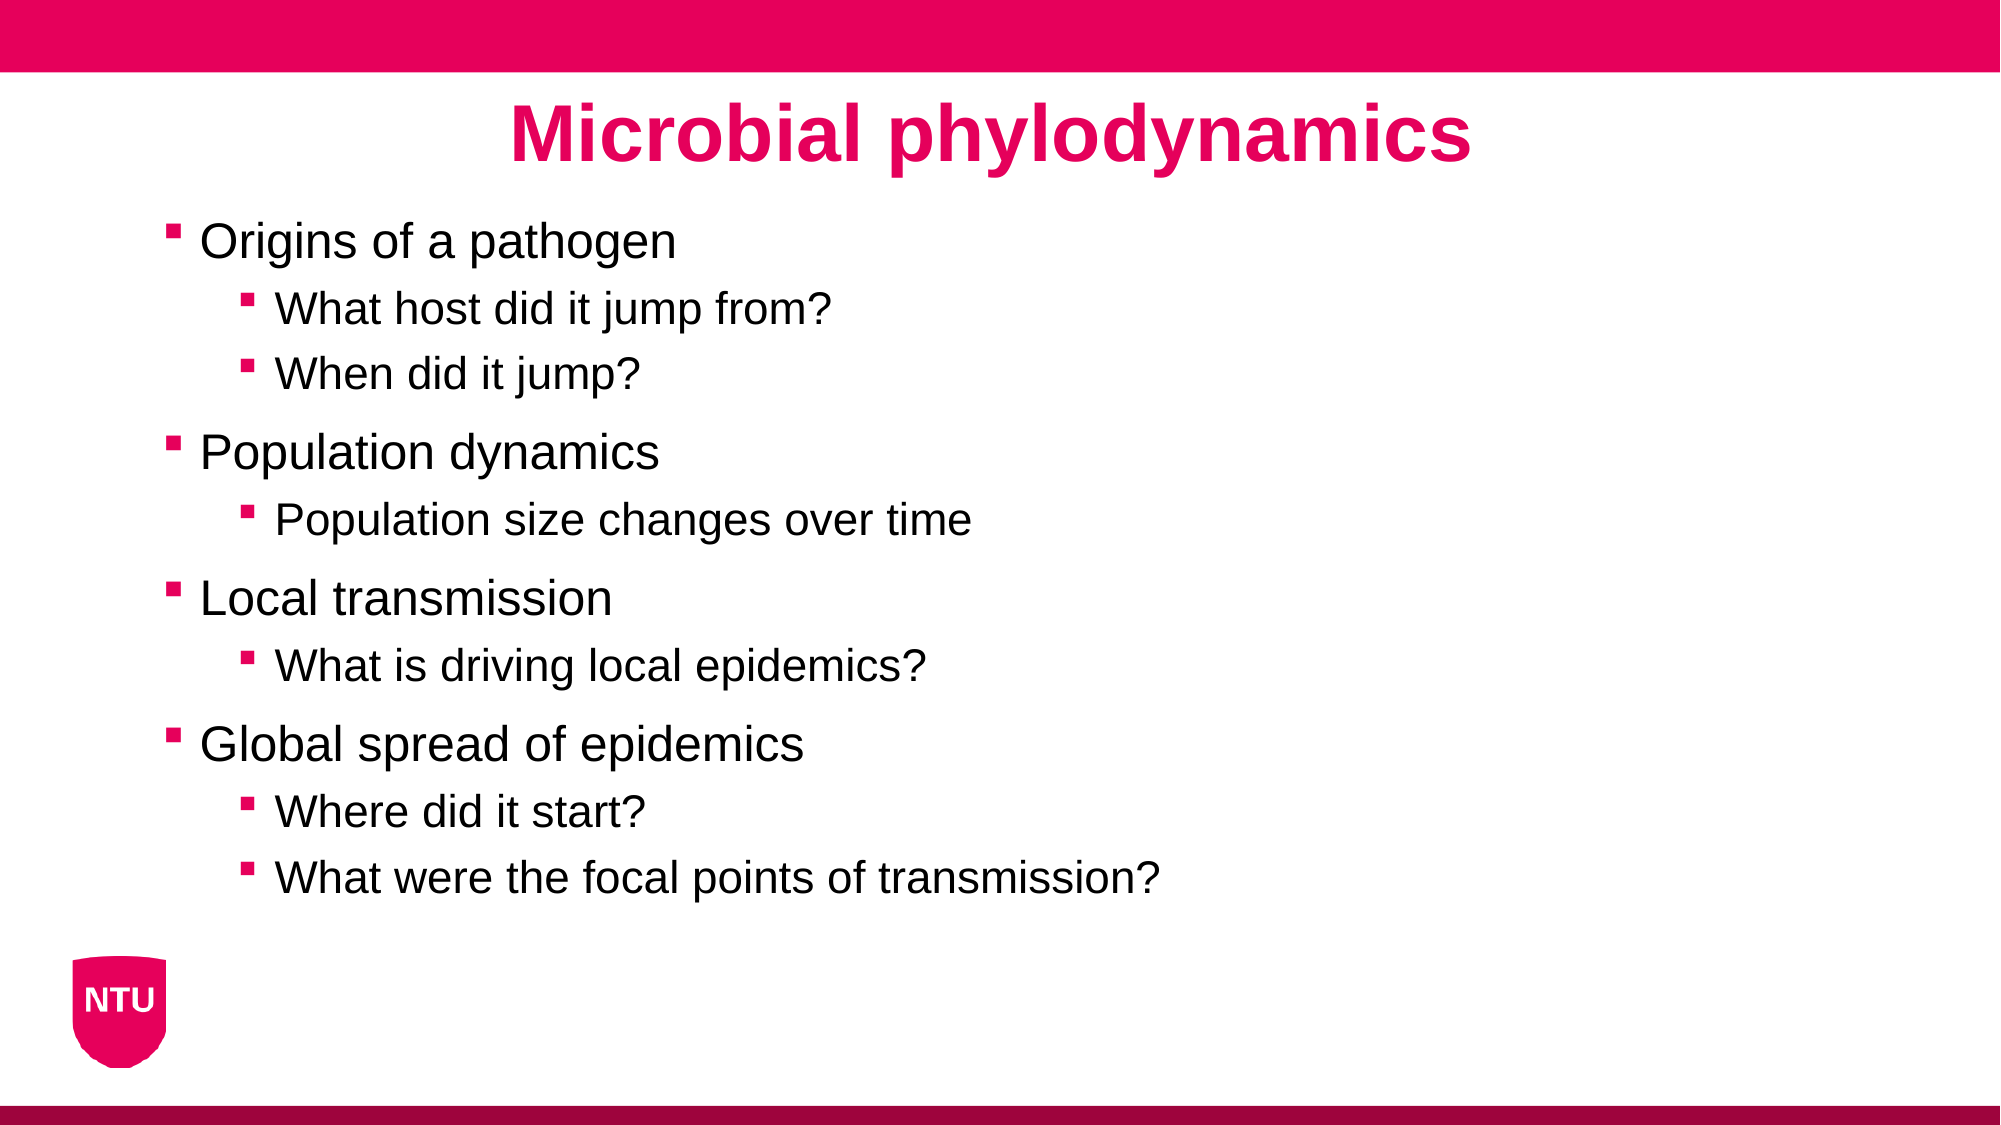

Microbial phylodynamics
Origins of a pathogen
What host did it jump from?
When did it jump?
Population dynamics
Population size changes over time
Local transmission
What is driving local epidemics?
Global spread of epidemics
Where did it start?
What were the focal points of transmission?